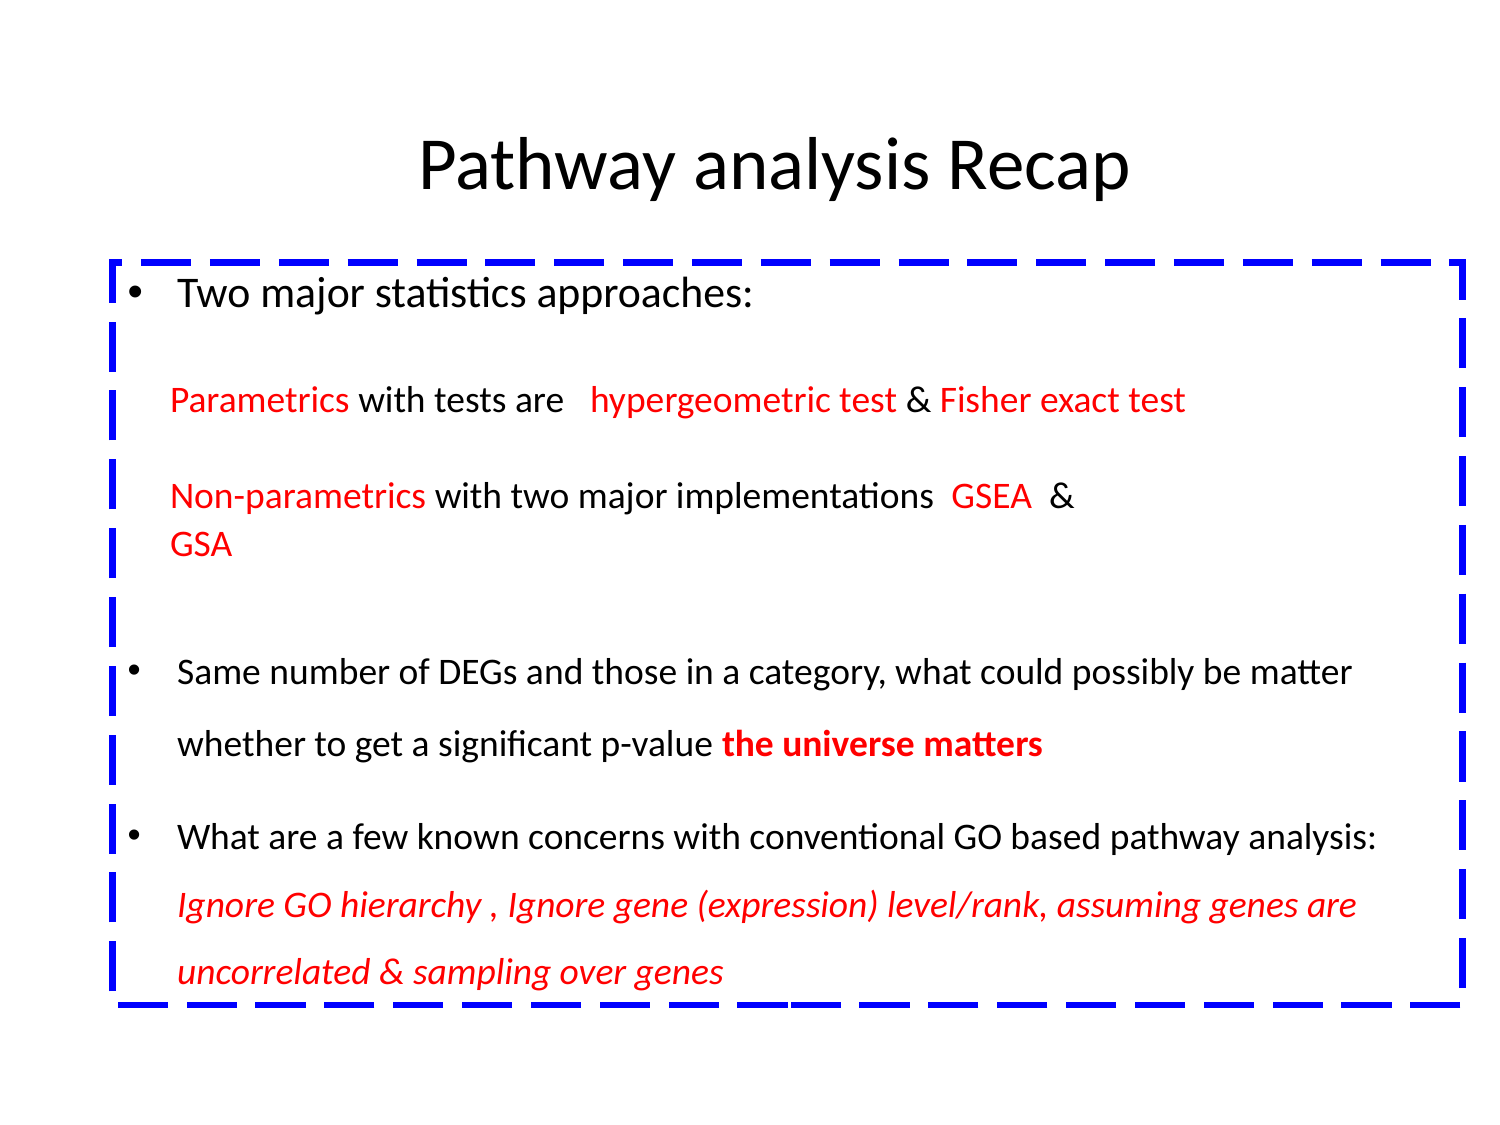

# Pathway analysis Recap
Two major statistics approaches:

     Parametrics with tests are   hypergeometric test & Fisher exact test

     Non-parametrics with two major implementations  GSEA  &
     GSA

Same number of DEGs and those in a category, what could possibly be matter whether to get a significant p-value the universe matters
What are a few known concerns with conventional GO based pathway analysis: Ignore GO hierarchy , Ignore gene (expression) level/rank, assuming genes are uncorrelated & sampling over genes